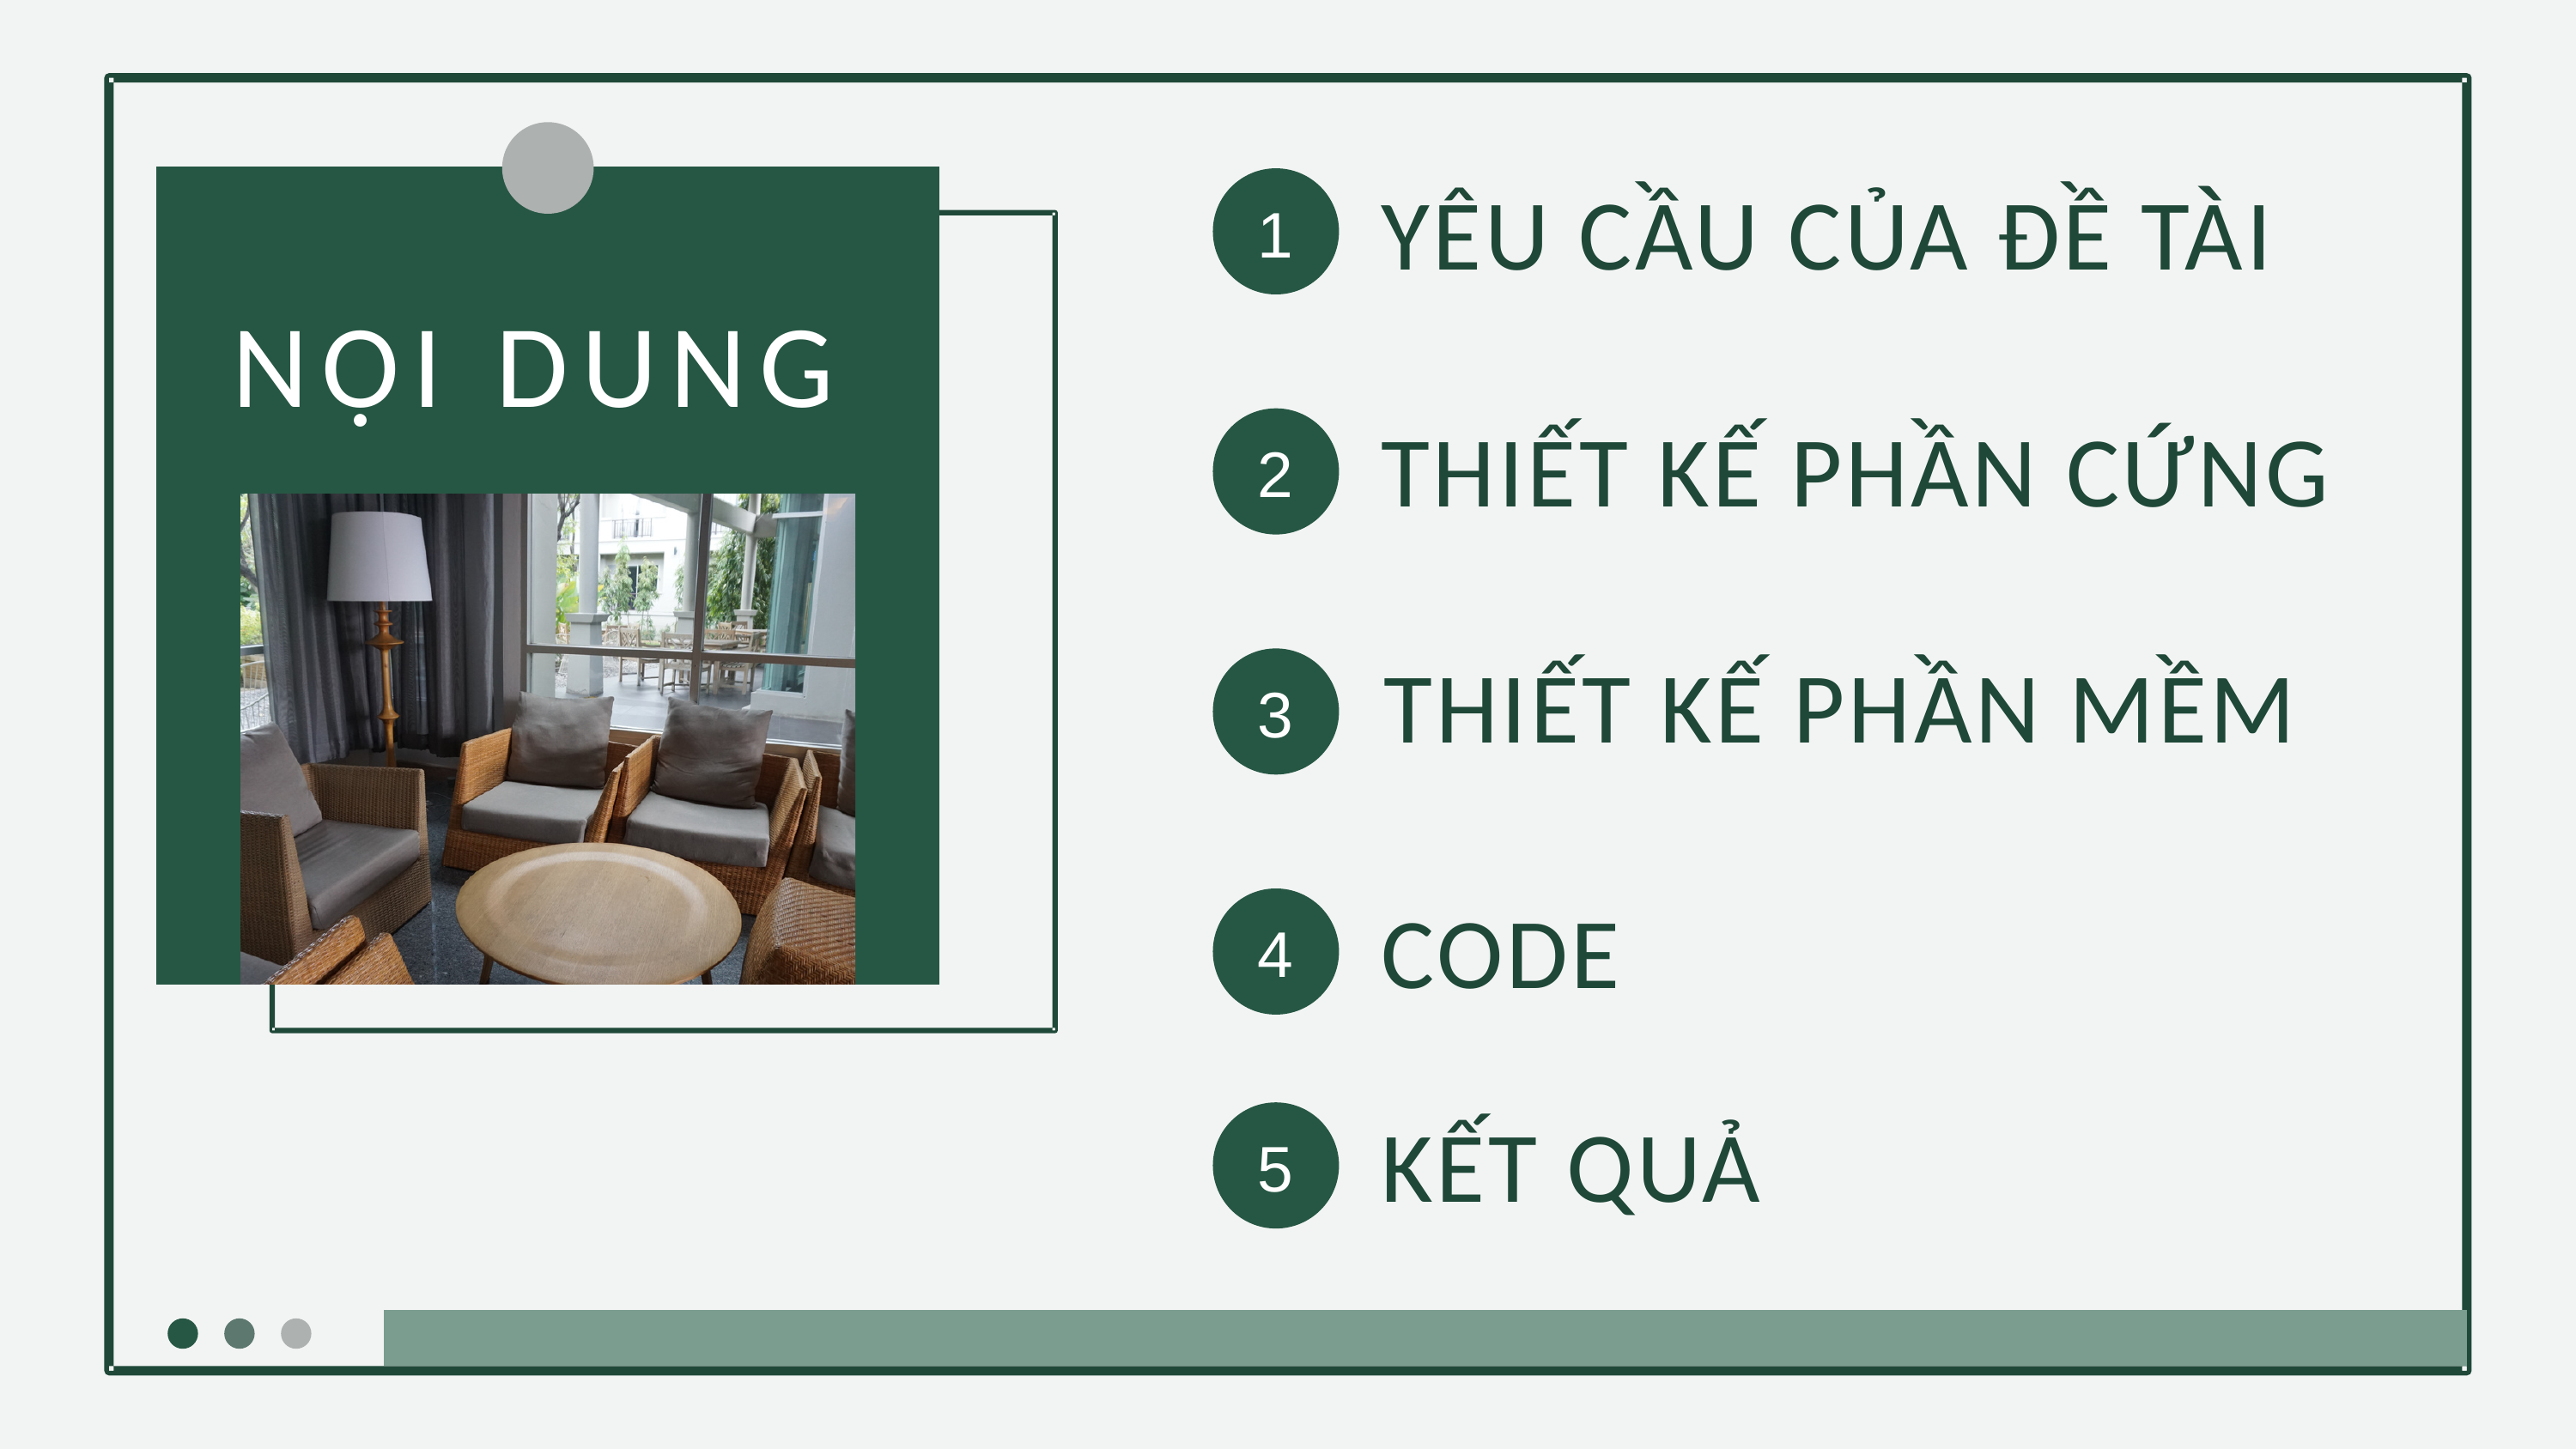

1
YÊU CẦU CỦA ĐỀ TÀI

2
THIẾT KẾ PHẦN MỀM

3
CODE

4
KẾT QUẢ

5
THIẾT KẾ PHẦN CỨNG

NỘI DUNG